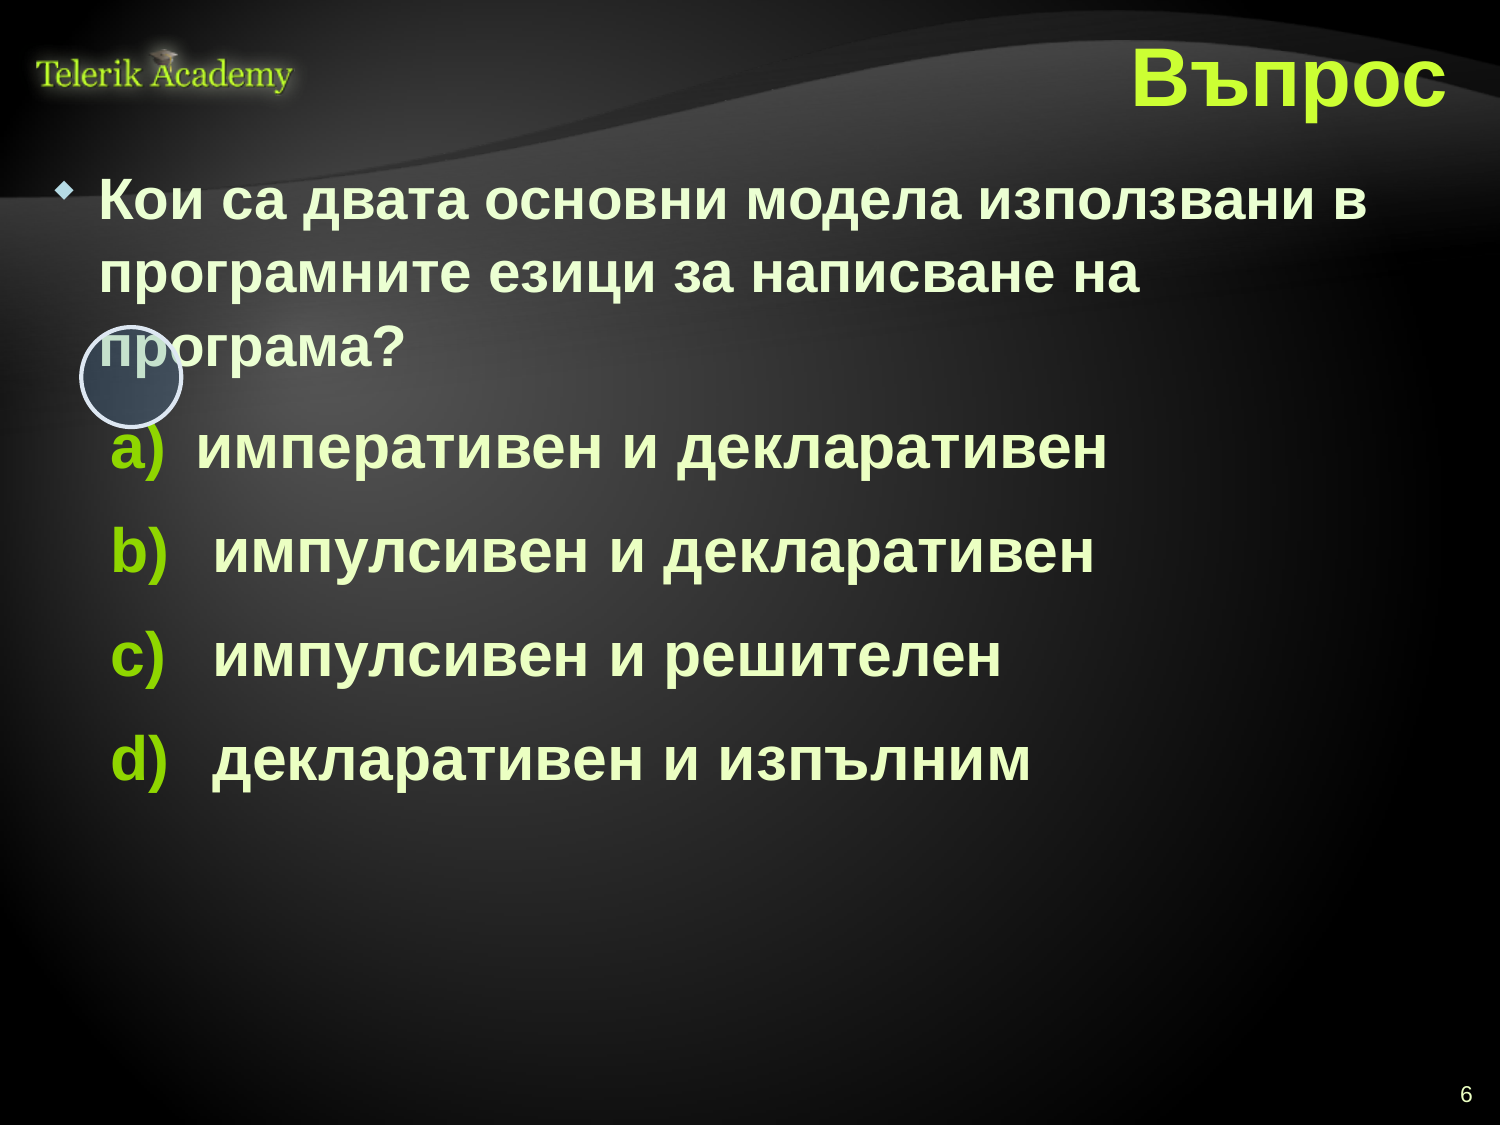

# Въпрос
Кои са двата основни модела използвани в програмните езици за написване на програма?
императивен и декларативен
 импулсивен и декларативен
 импулсивен и решителен
 декларативен и изпълним

6